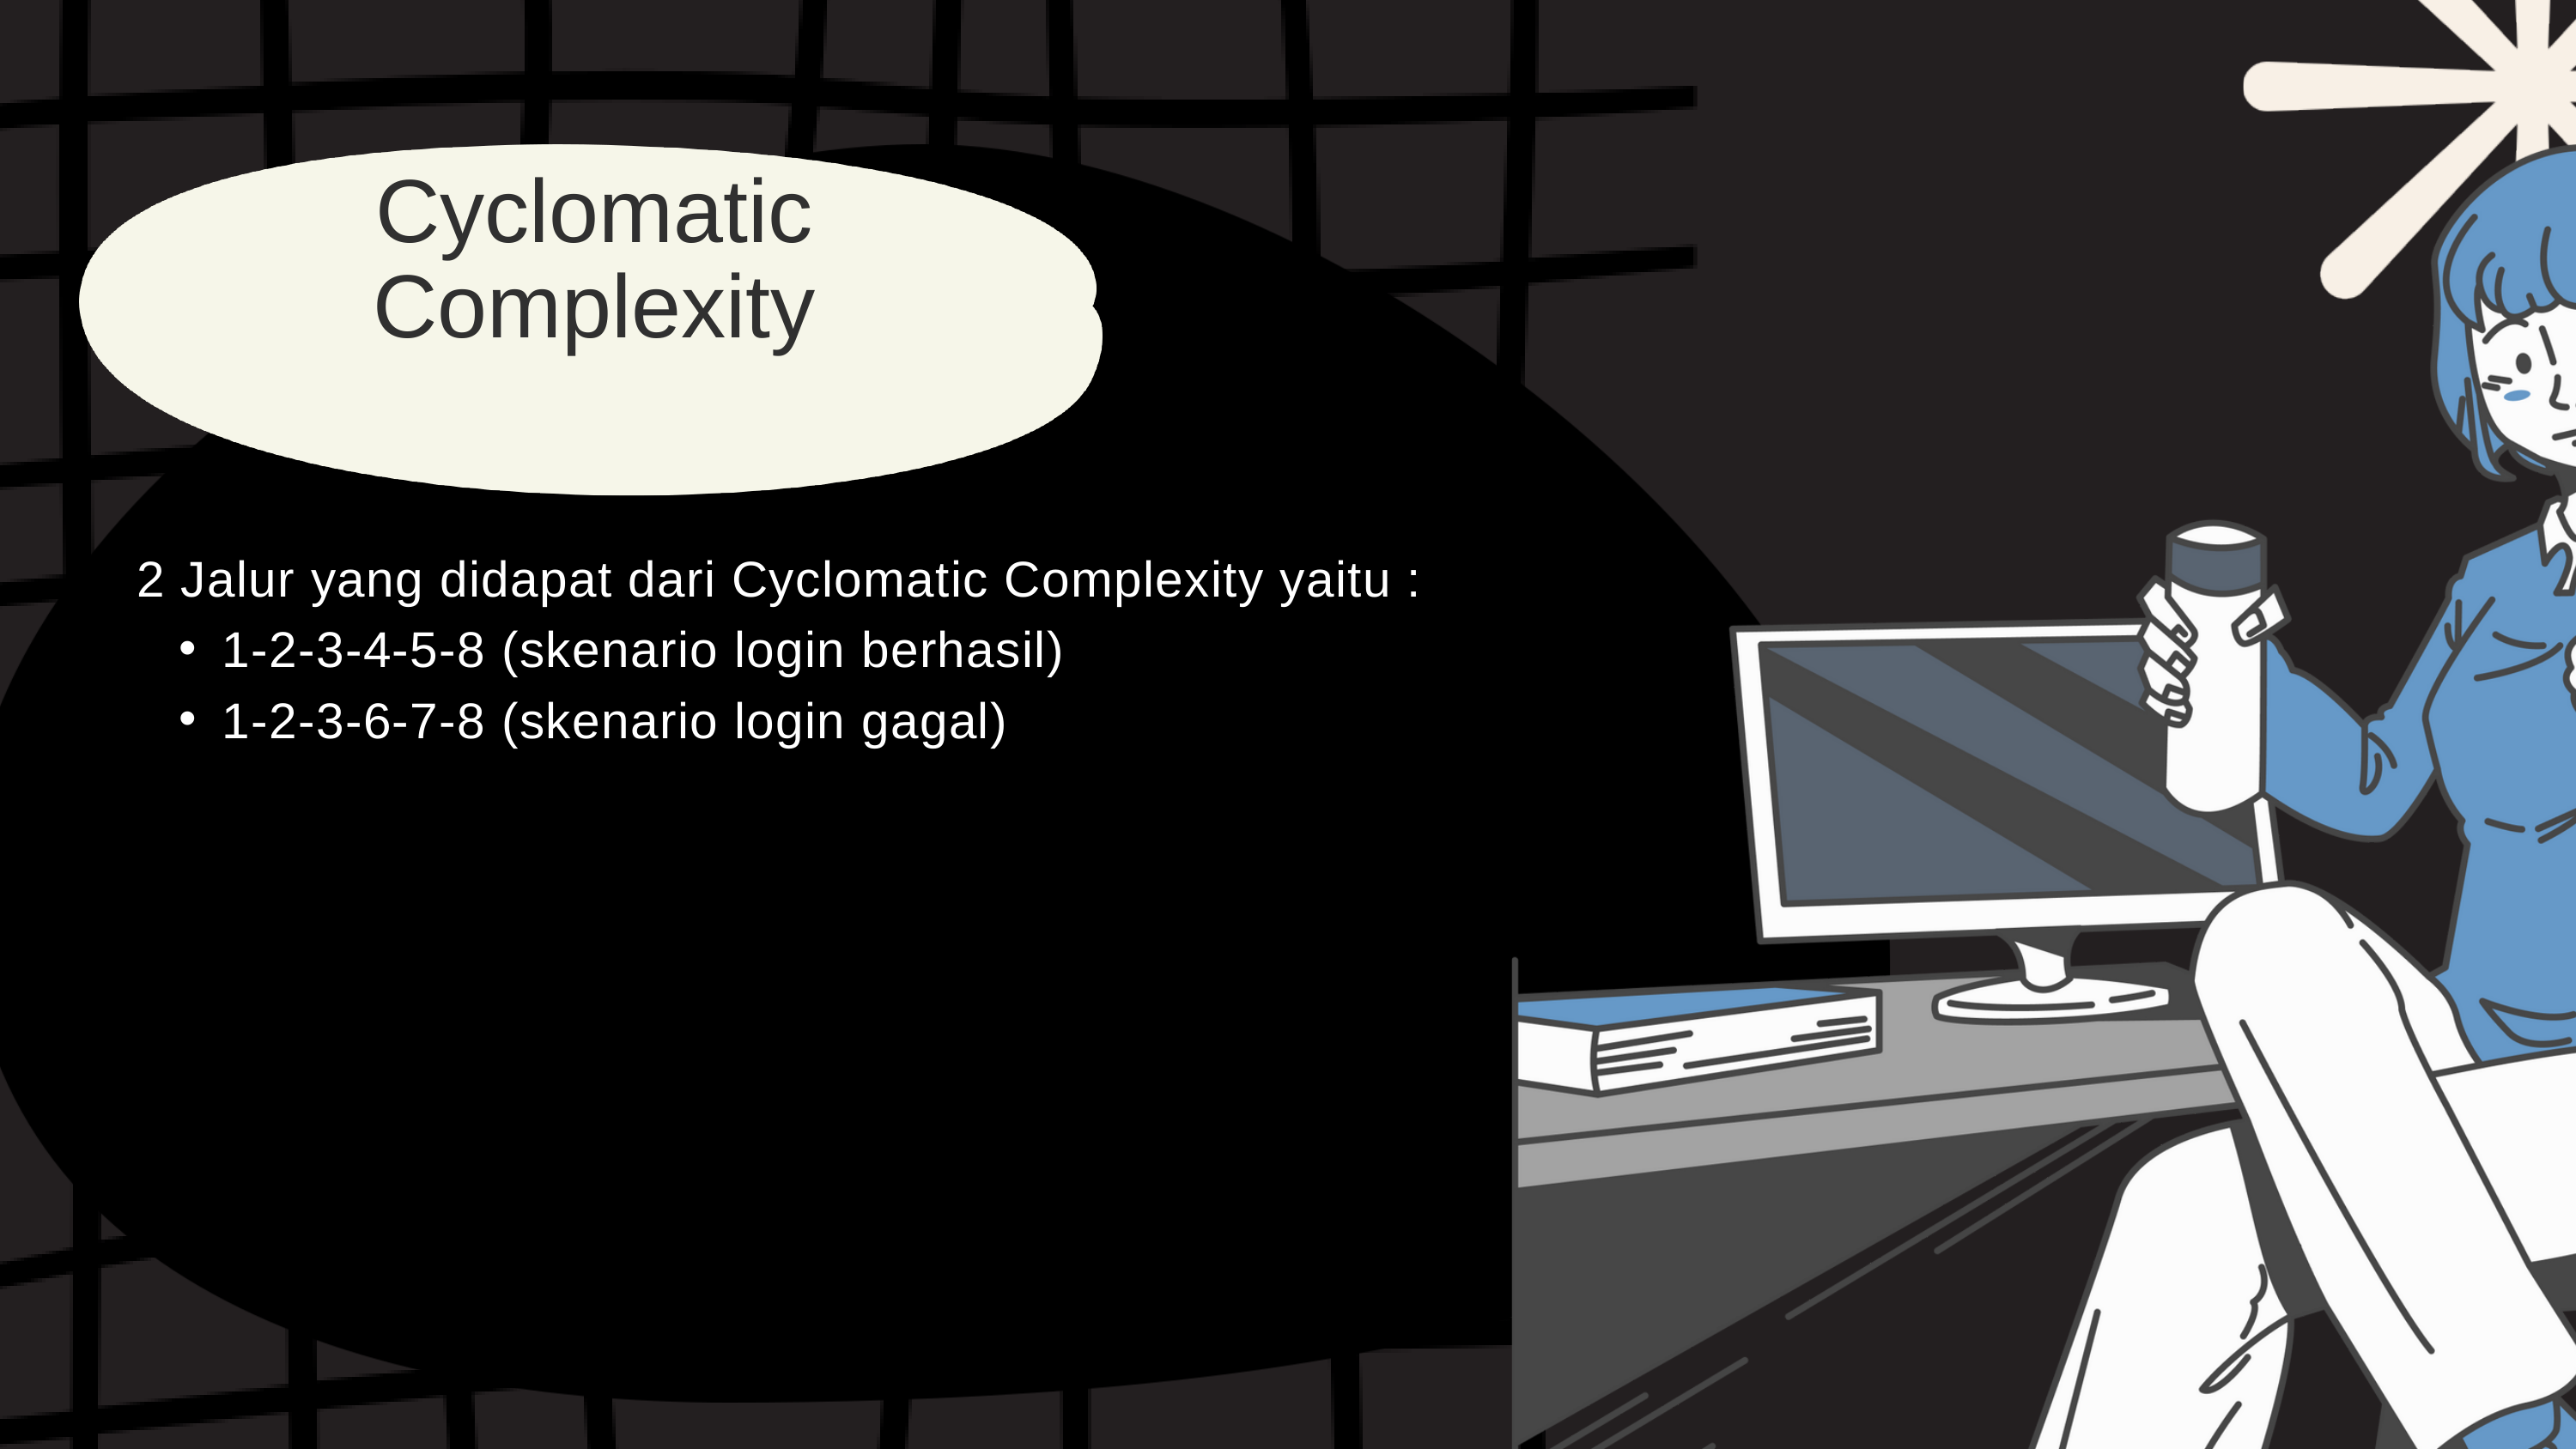

Cyclomatic Complexity
2 Jalur yang didapat dari Cyclomatic Complexity yaitu :
1-2-3-4-5-8 (skenario login berhasil)
1-2-3-6-7-8 (skenario login gagal)